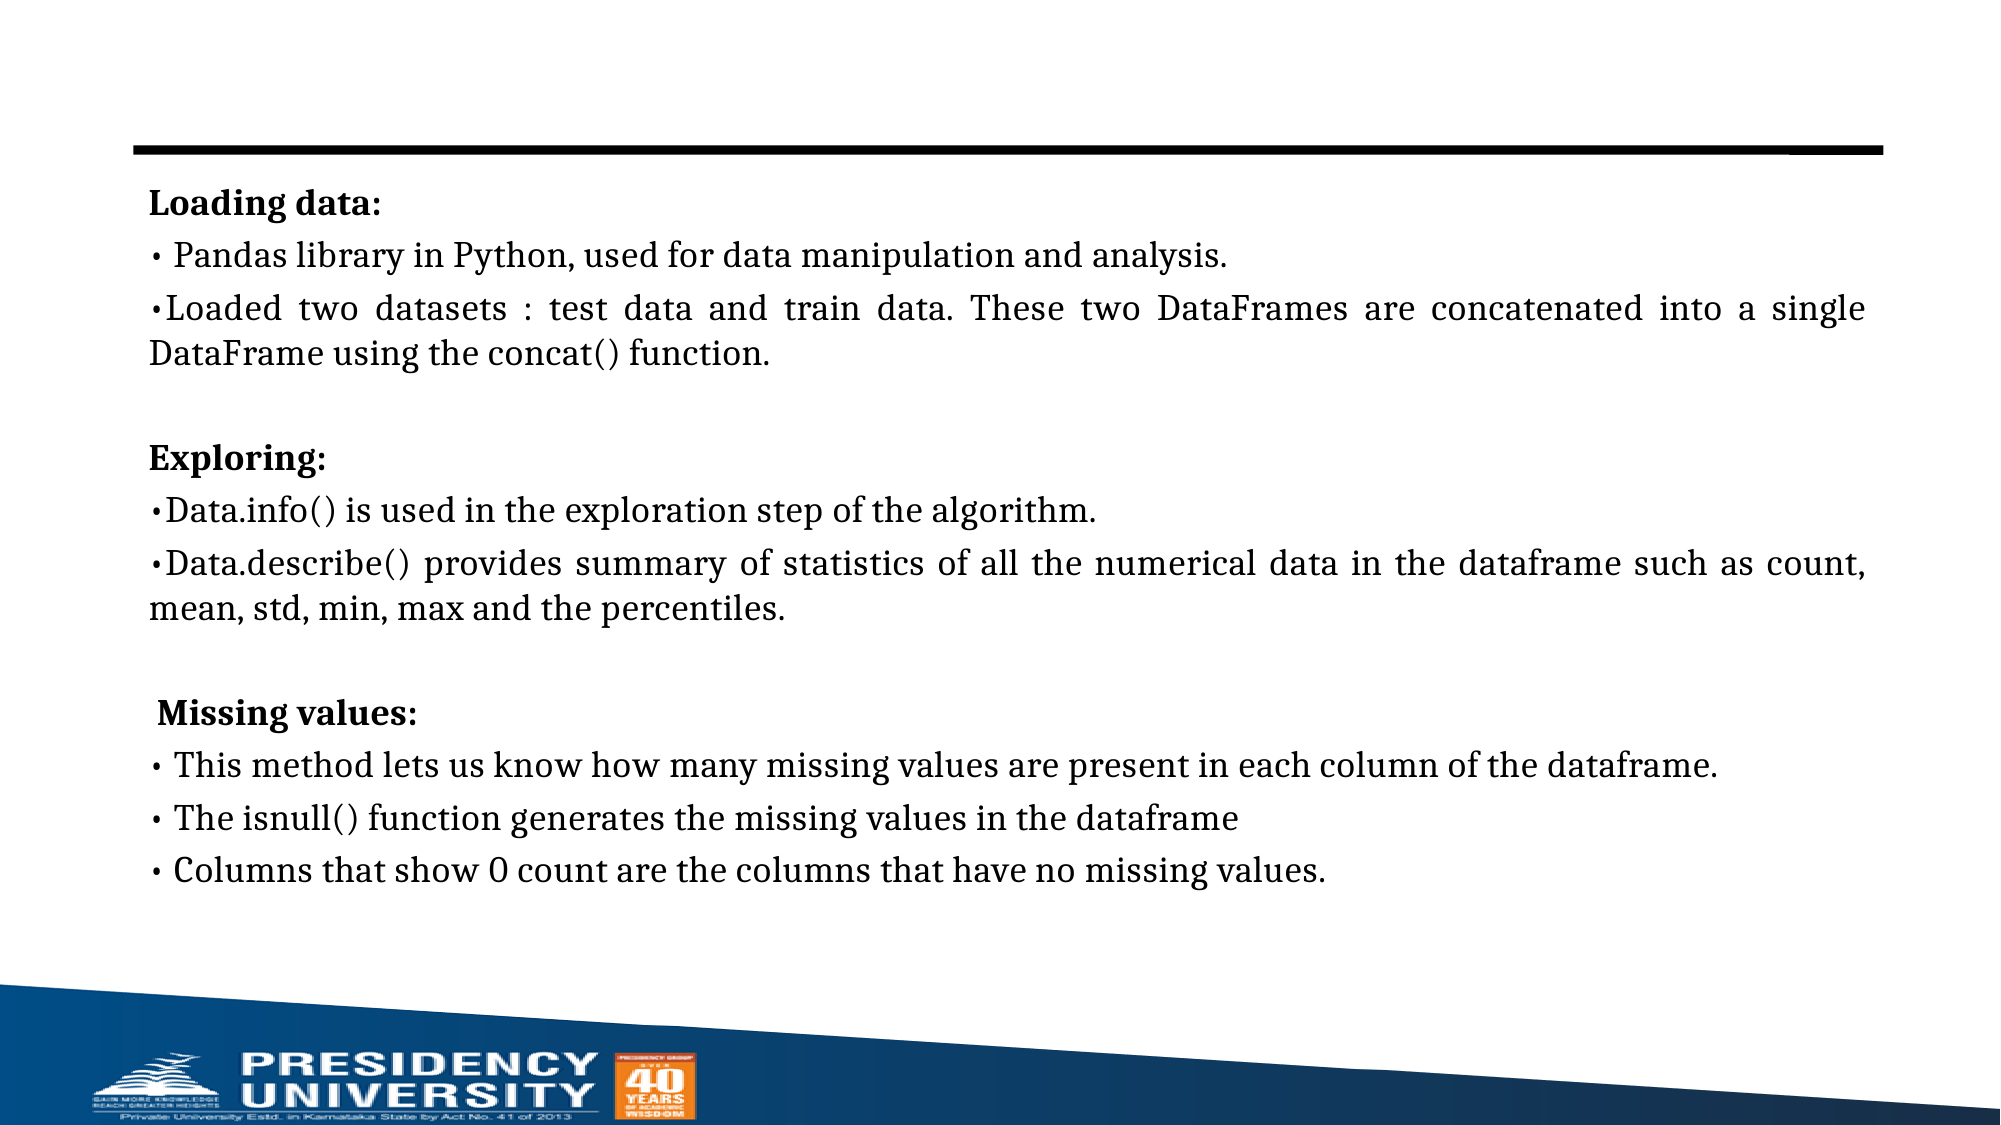

Loading data:
• Pandas library in Python, used for data manipulation and analysis.
•Loaded two datasets : test data and train data. These two DataFrames are concatenated into a single DataFrame using the concat() function.

Exploring:
•Data.info() is used in the exploration step of the algorithm.
•Data.describe() provides summary of statistics of all the numerical data in the dataframe such as count, mean, std, min, max and the percentiles.

 Missing values:
• This method lets us know how many missing values are present in each column of the dataframe.
• The isnull() function generates the missing values in the dataframe
• Columns that show 0 count are the columns that have no missing values.